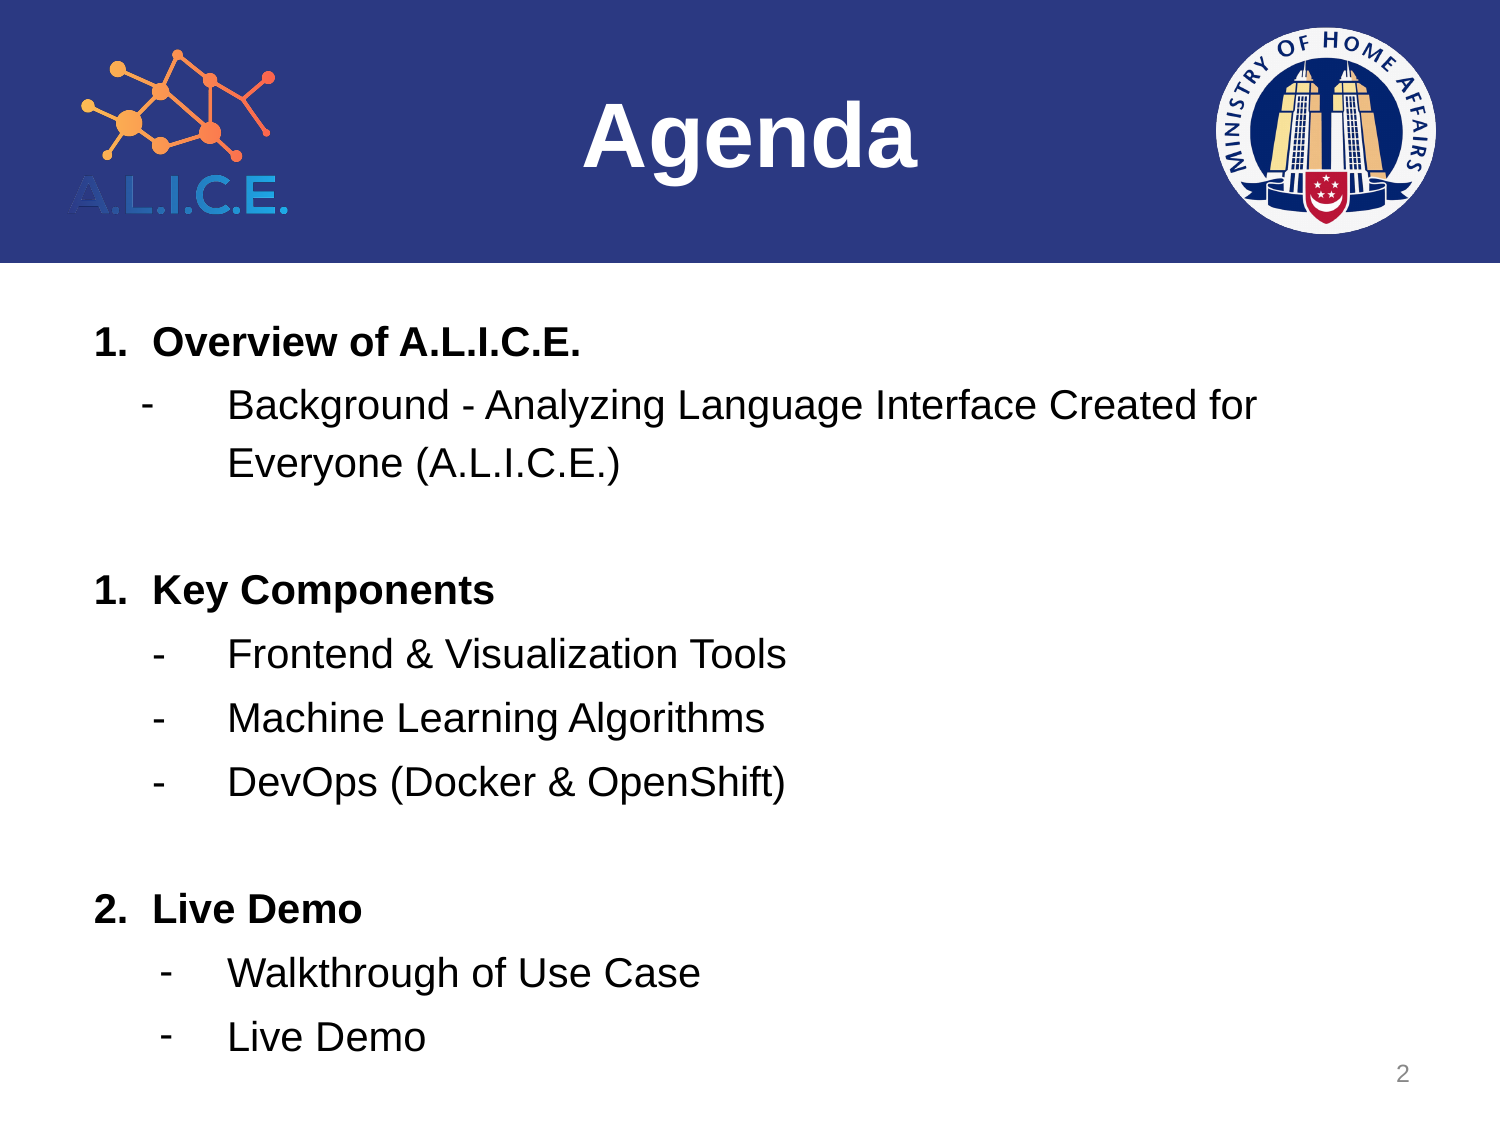

# Agenda
Overview of A.L.I.C.E.
Background - Analyzing Language Interface Created for Everyone (A.L.I.C.E.)

Key Components
-    	Frontend & Visualization Tools
-   	Machine Learning Algorithms
-    	DevOps (Docker & OpenShift)

Live Demo
Walkthrough of Use Case
Live Demo

2